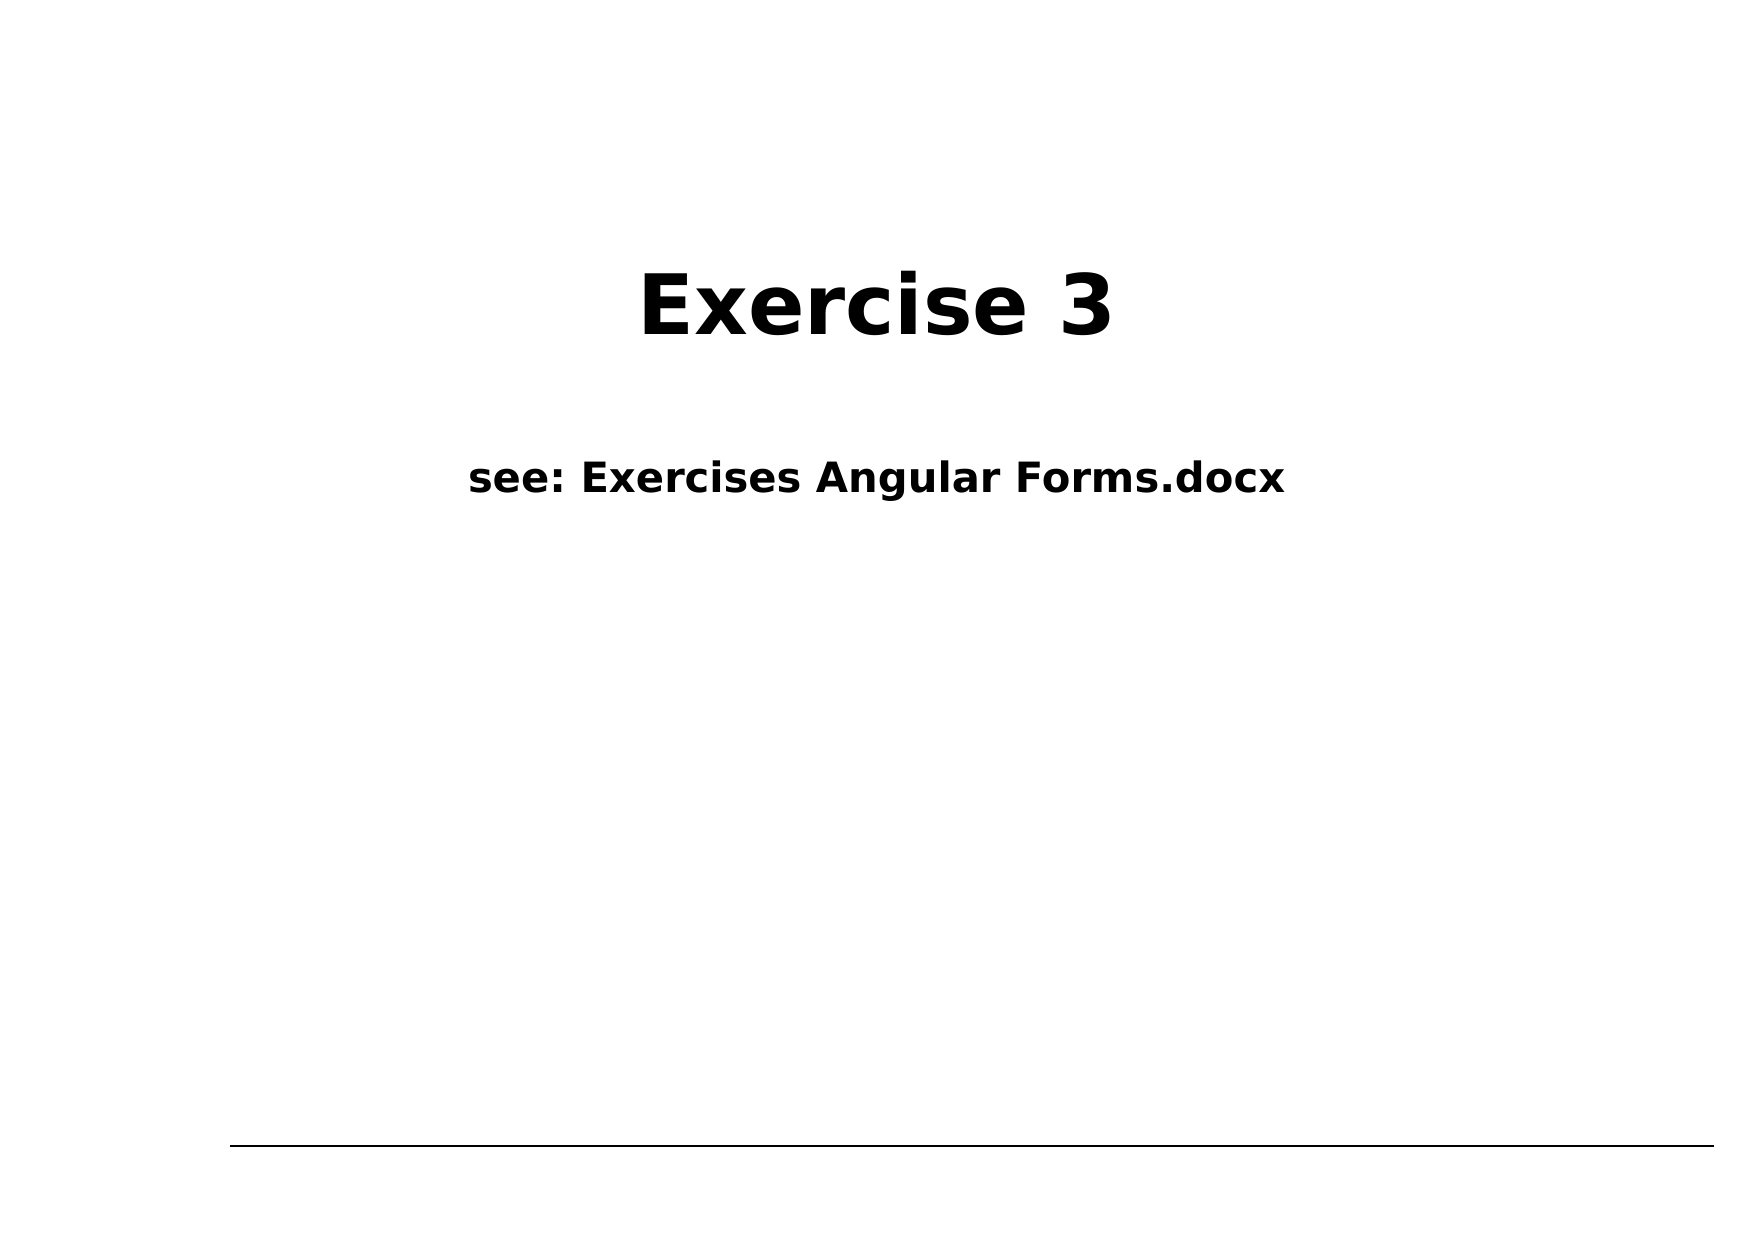

#
Exercise 3

see: Exercises Angular Forms.docx